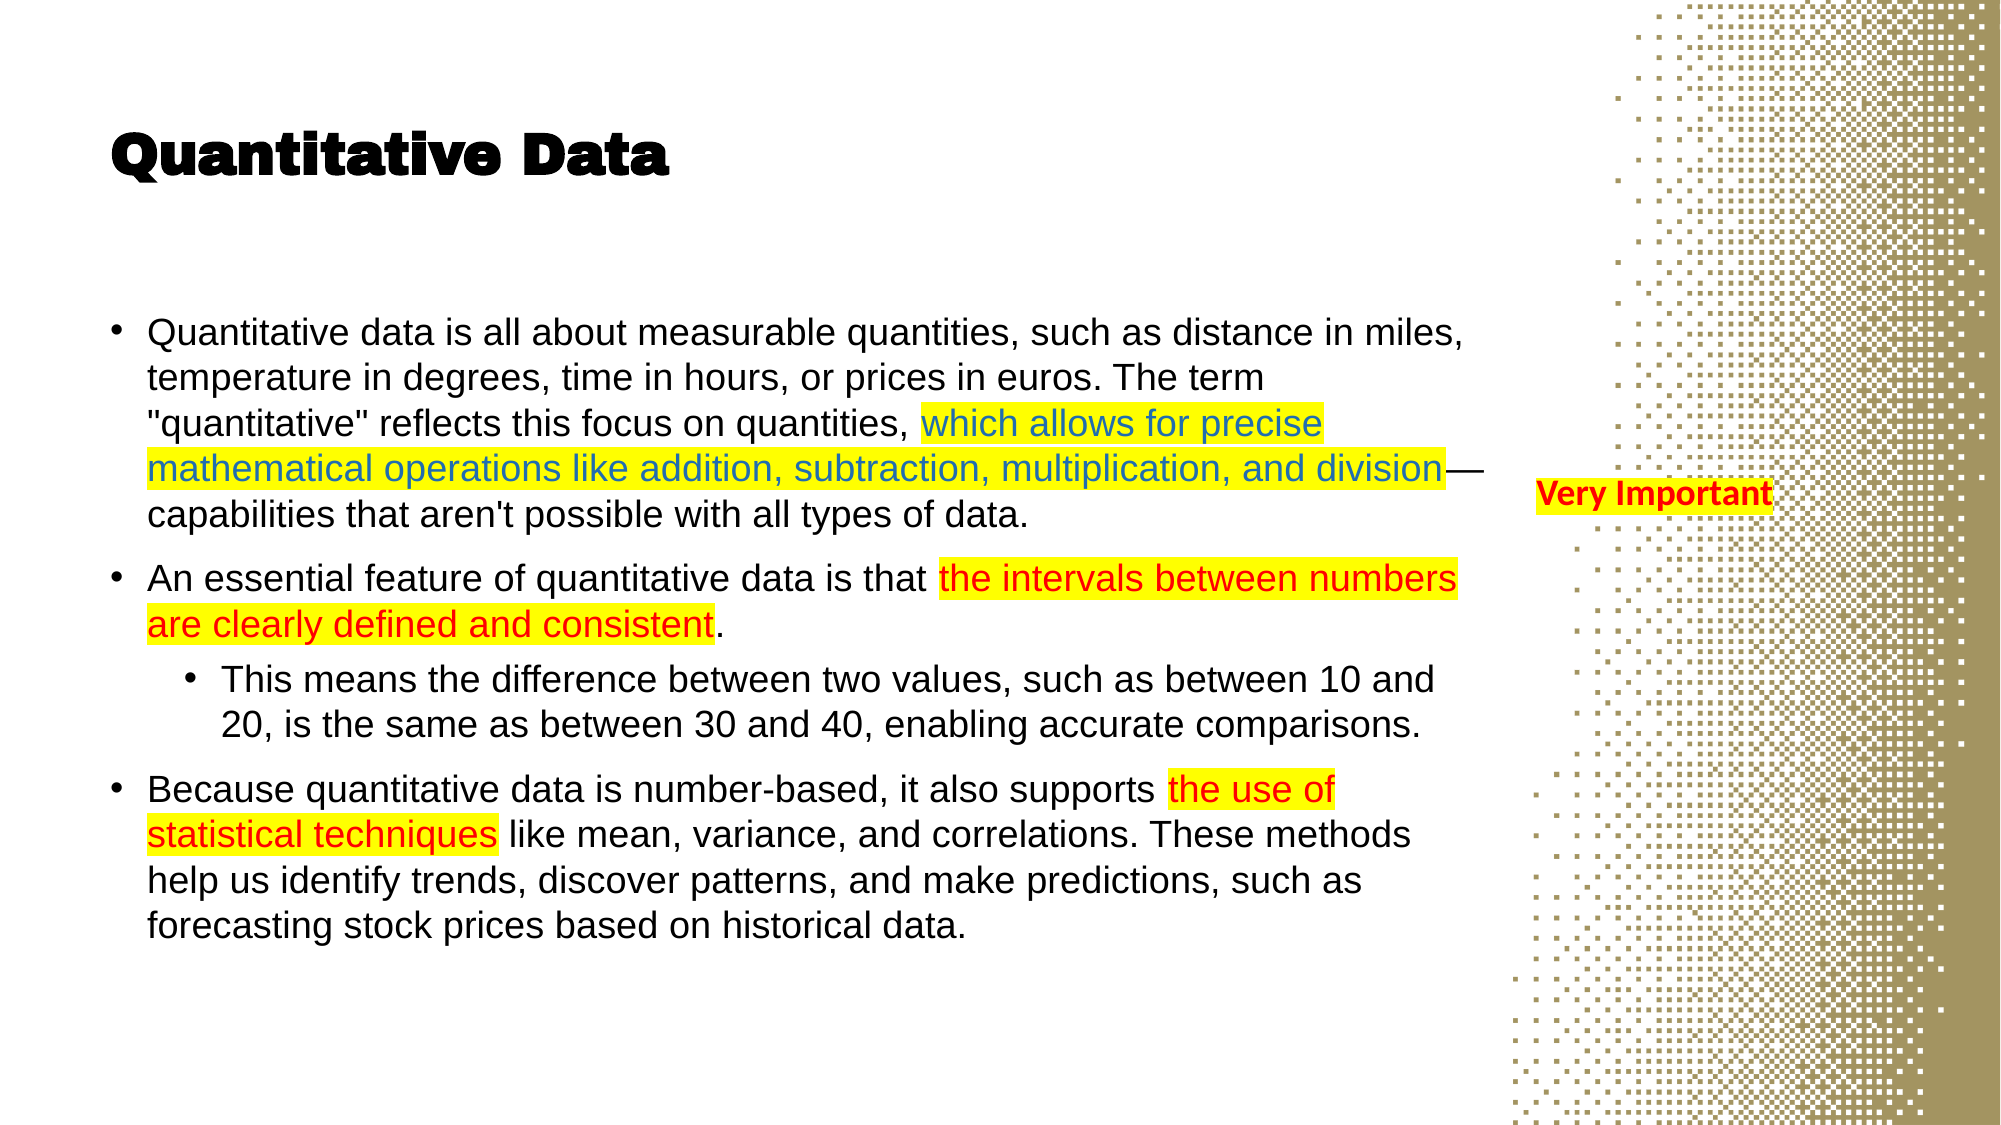

# Quantitative Data
Quantitative data is all about measurable quantities, such as distance in miles, temperature in degrees, time in hours, or prices in euros. The term "quantitative" reflects this focus on quantities, which allows for precise mathematical operations like addition, subtraction, multiplication, and division—capabilities that aren't possible with all types of data.
An essential feature of quantitative data is that the intervals between numbers are clearly defined and consistent.
This means the difference between two values, such as between 10 and 20, is the same as between 30 and 40, enabling accurate comparisons.
Because quantitative data is number-based, it also supports the use of statistical techniques like mean, variance, and correlations. These methods help us identify trends, discover patterns, and make predictions, such as forecasting stock prices based on historical data.
Very Important